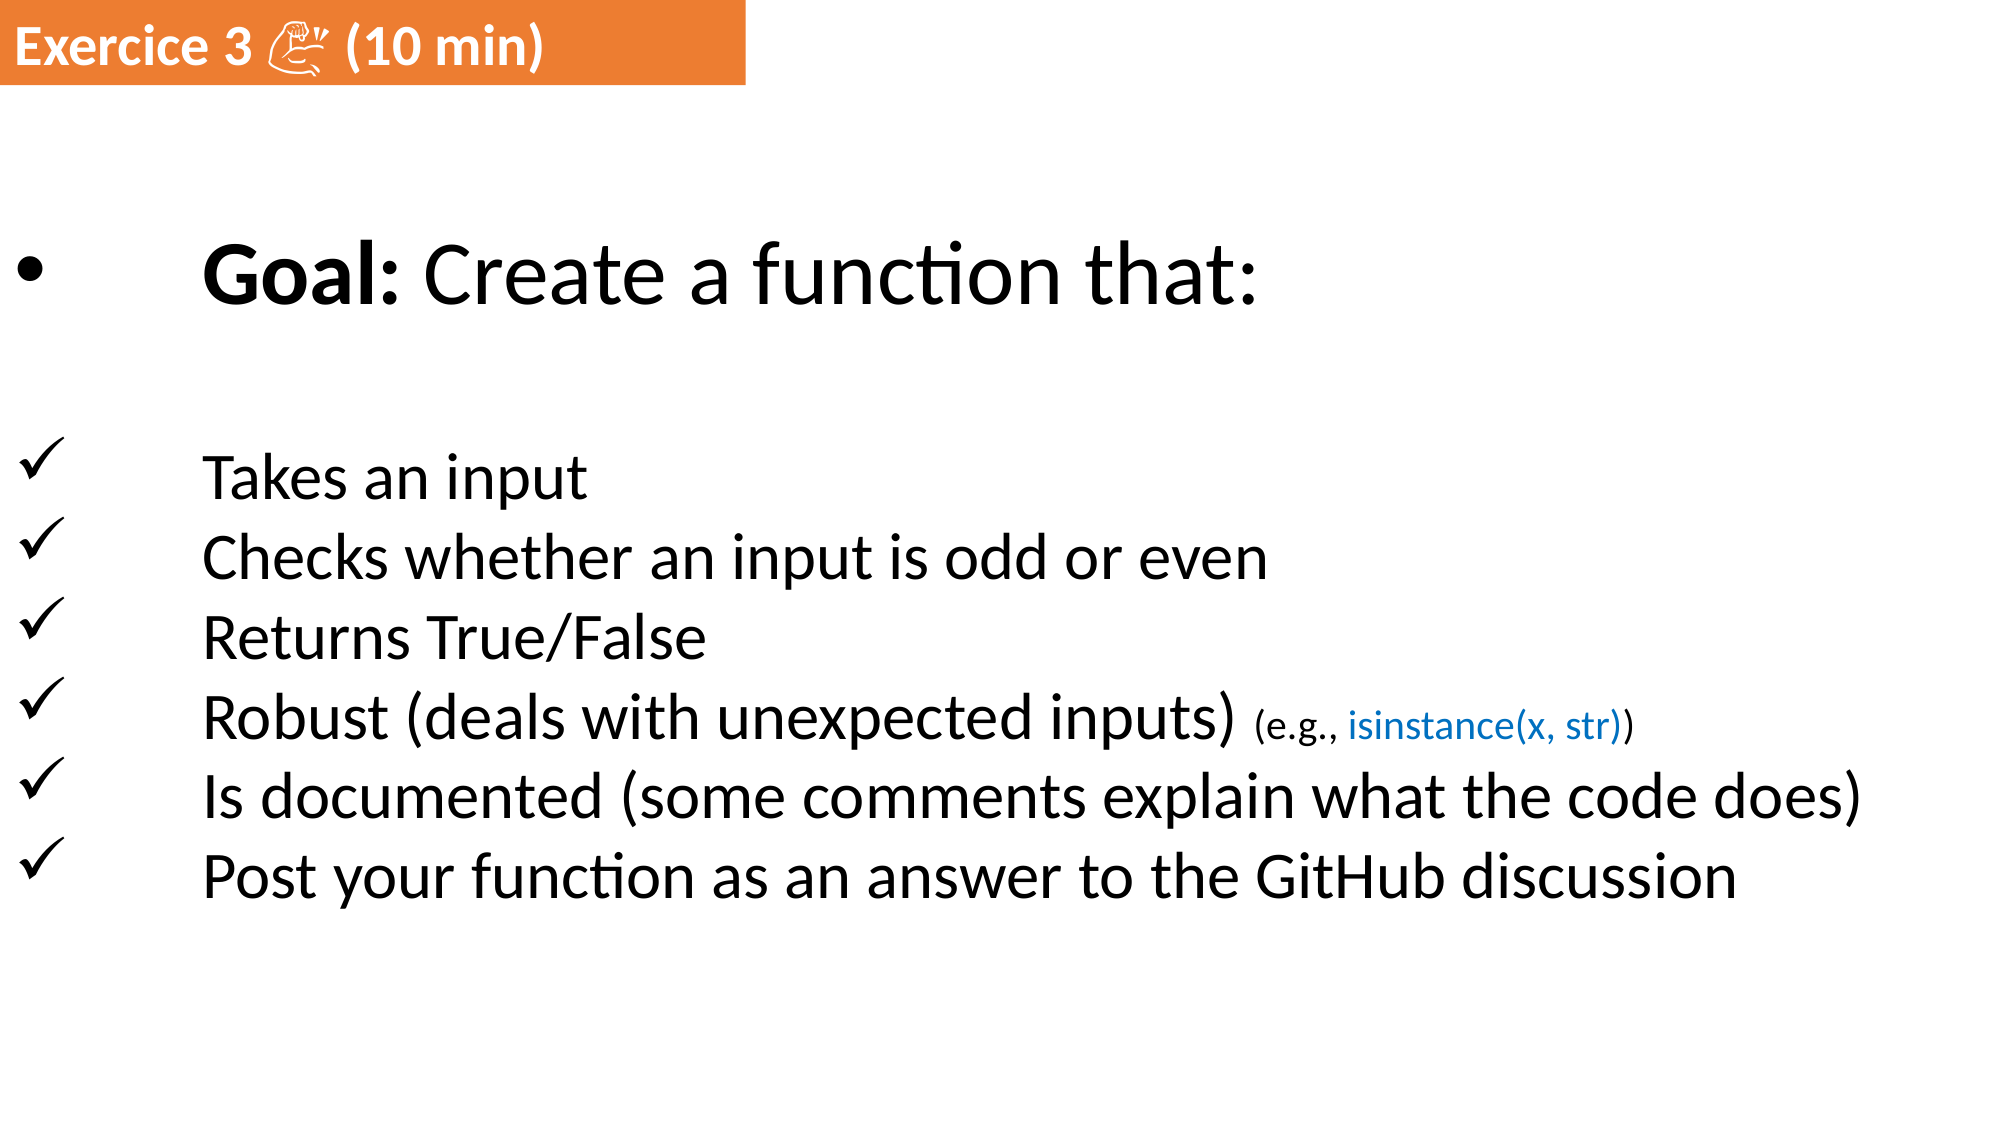

Goal: Create a function that:

Takes an input
Checks whether an input is odd or even
Returns True/False
Robust (deals with unexpected inputs) (e.g., isinstance(x, str))
Is documented (some comments explain what the code does)
Post your function as an answer to the GitHub discussion
Exercice 3 💪 (10 min)